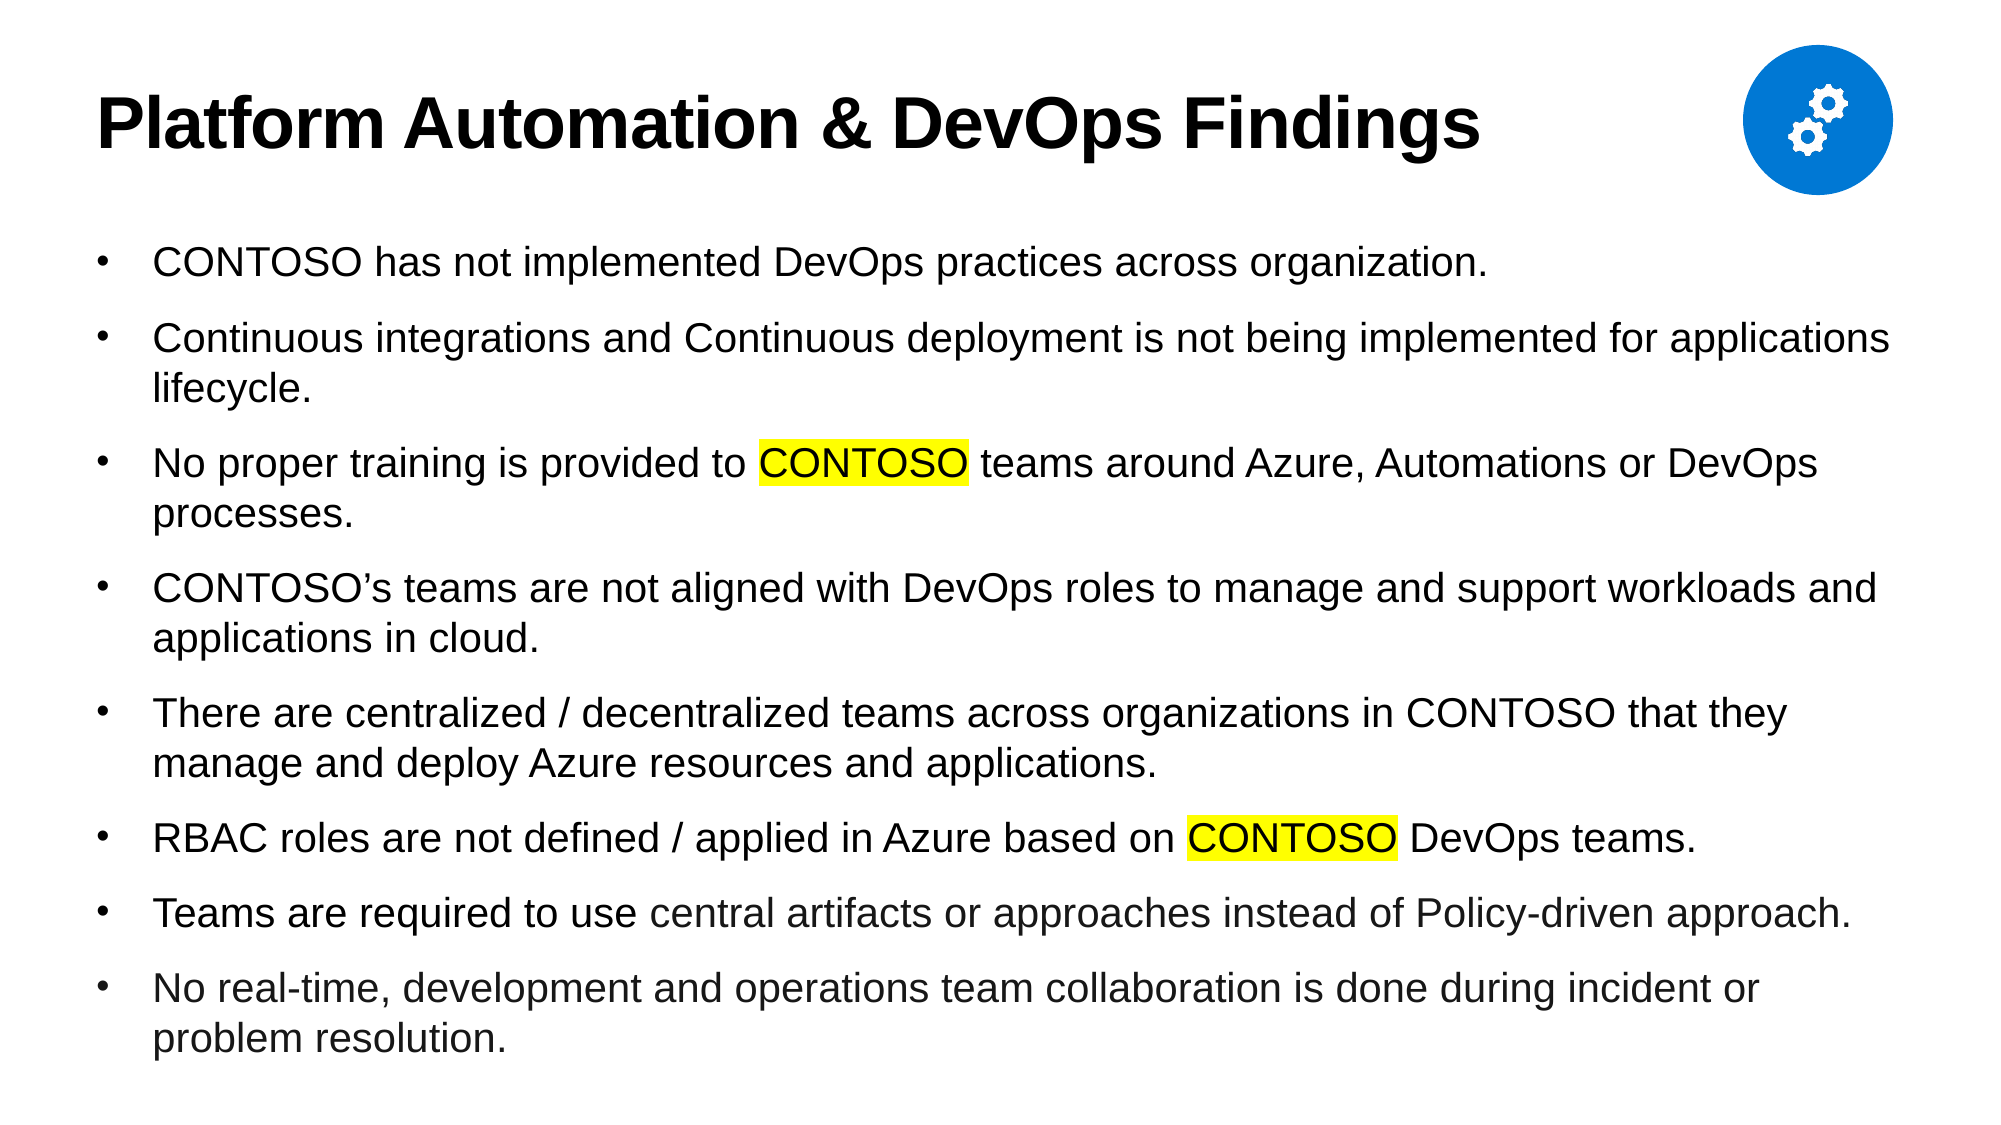

# Platform Automation & DevOps Findings
CONTOSO has not implemented DevOps practices across organization.
Continuous integrations and Continuous deployment is not being implemented for applications lifecycle.
No proper training is provided to CONTOSO teams around Azure, Automations or DevOps processes.
CONTOSO’s teams are not aligned with DevOps roles to manage and support workloads and applications in cloud.
There are centralized / decentralized teams across organizations in CONTOSO that they manage and deploy Azure resources and applications.
RBAC roles are not defined / applied in Azure based on CONTOSO DevOps teams.
Teams are required to use central artifacts or approaches instead of Policy-driven approach.
No real-time, development and operations team collaboration is done during incident or problem resolution.